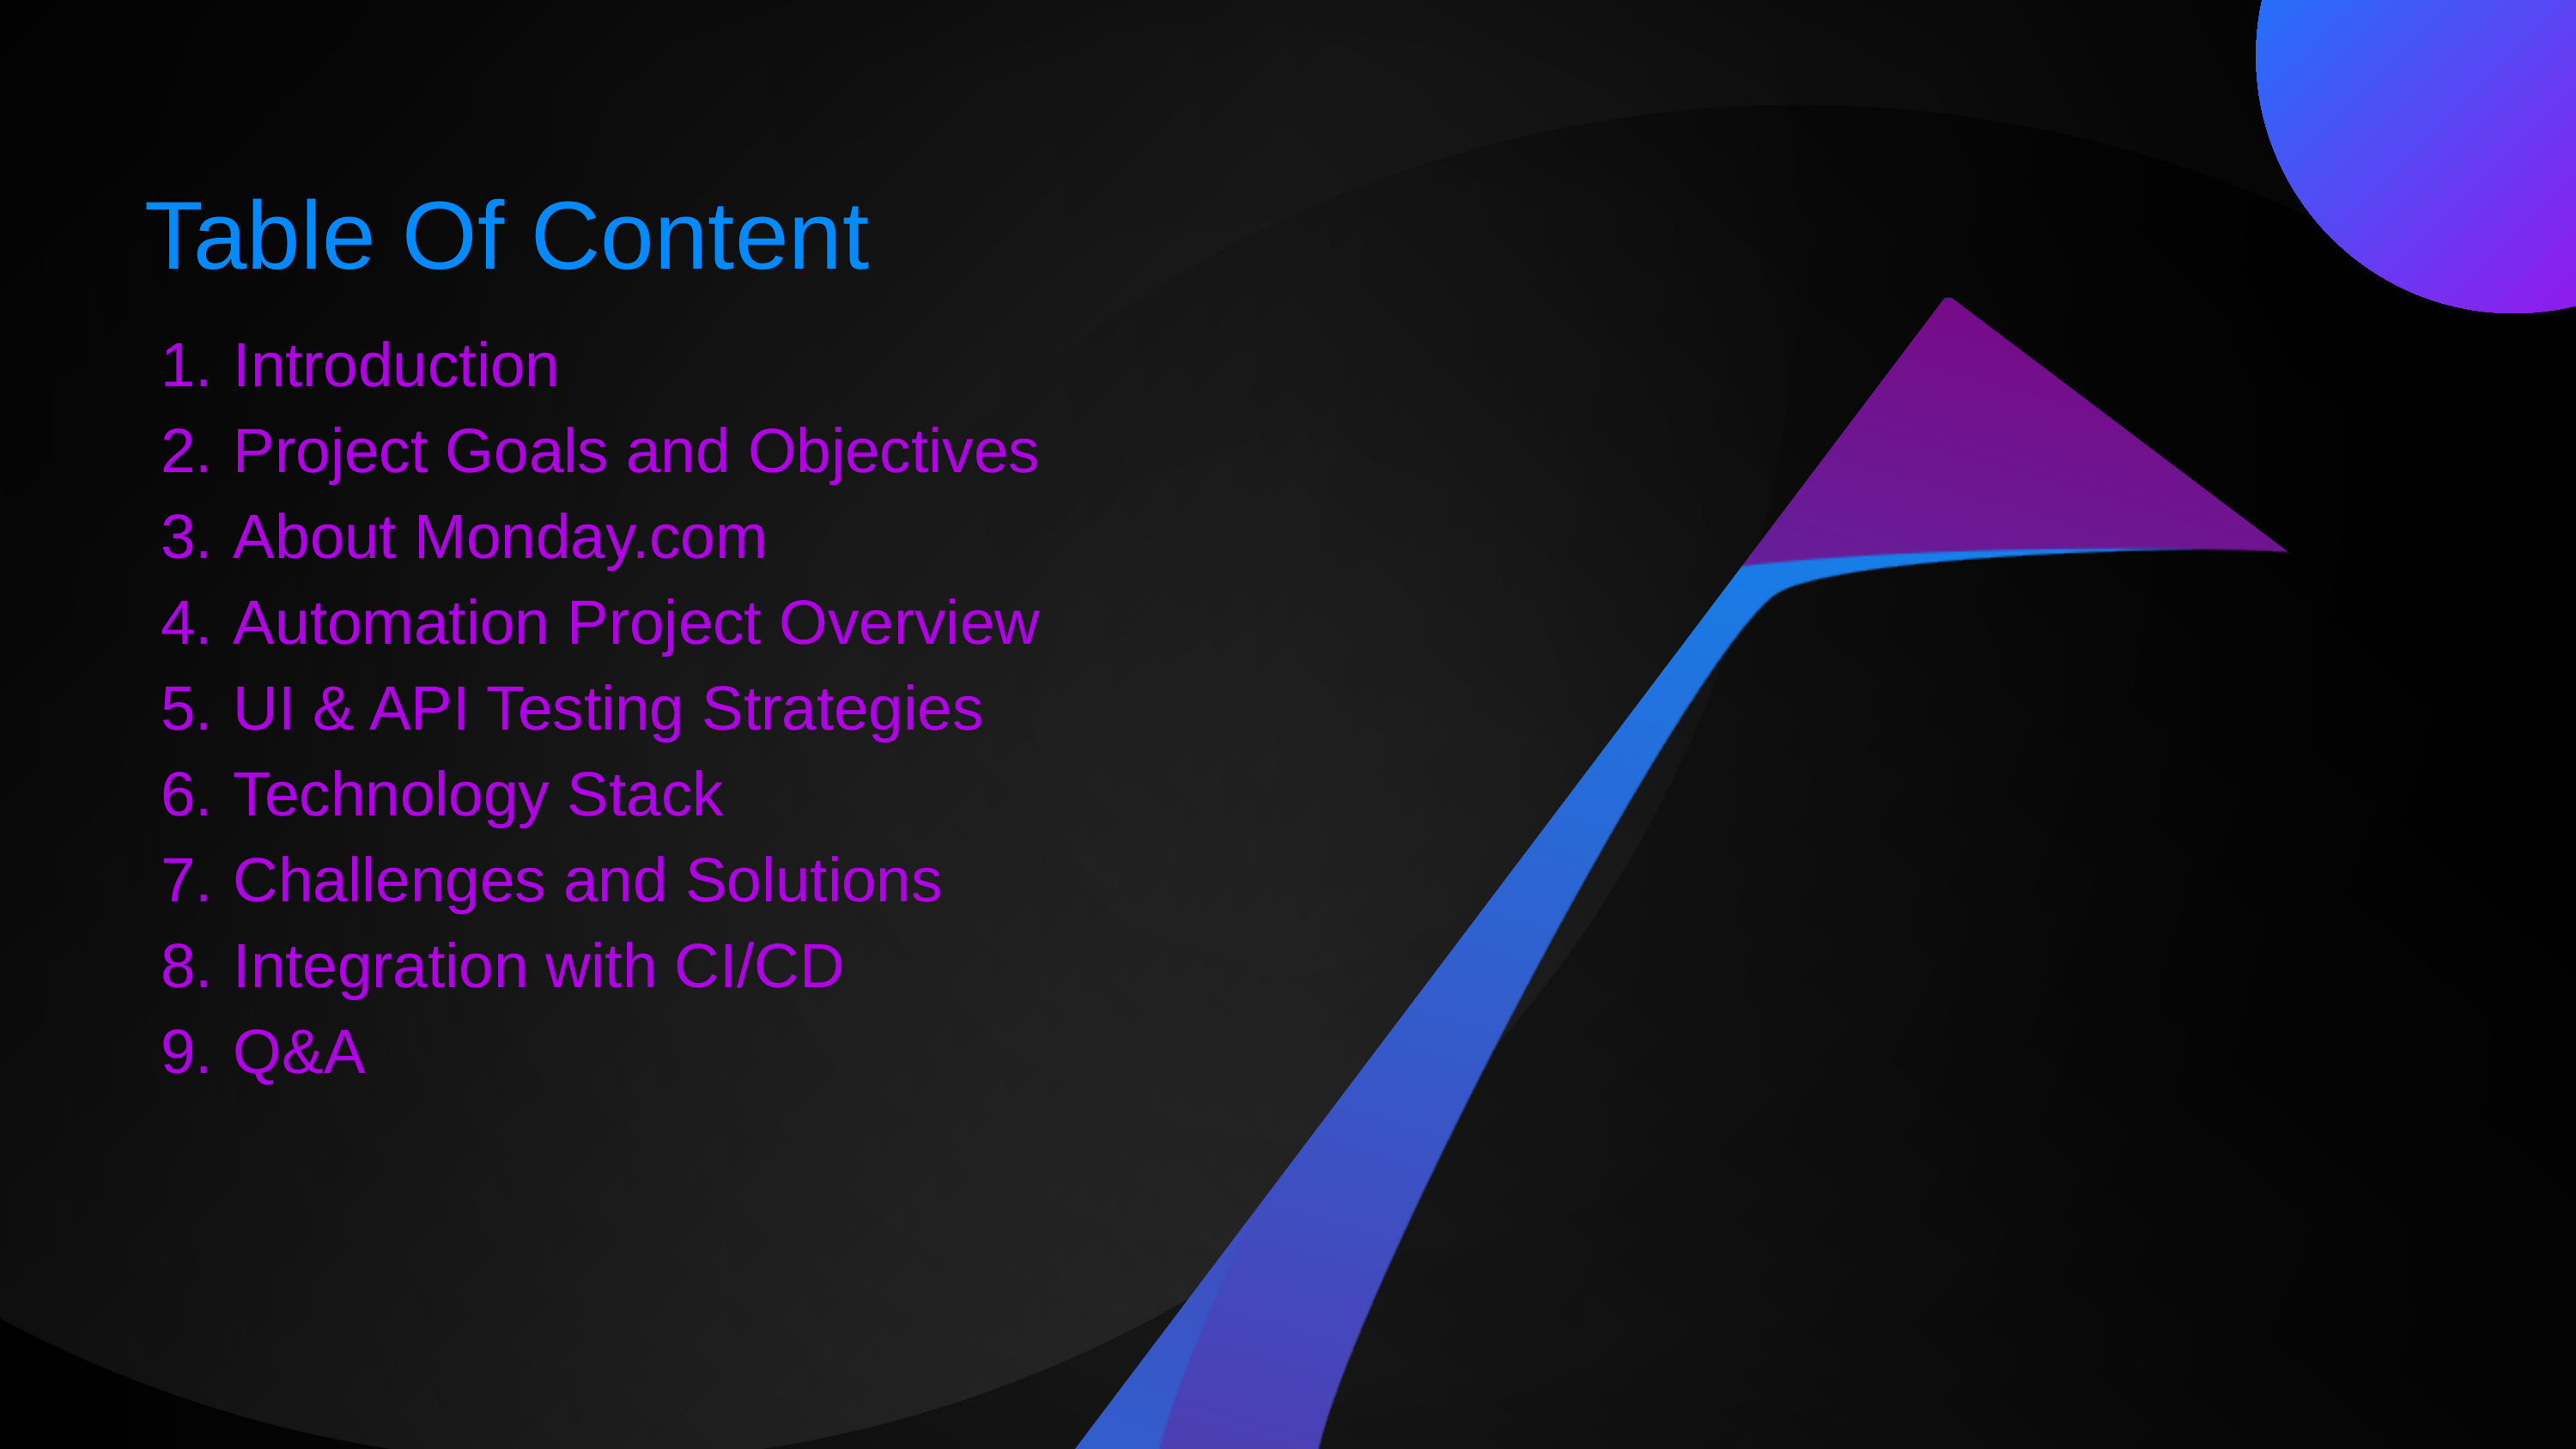

Table Of Content
Introduction
Project Goals and Objectives
About Monday.com
Automation Project Overview
UI & API Testing Strategies
Technology Stack
Challenges and Solutions
Integration with CI/CD
Q&A